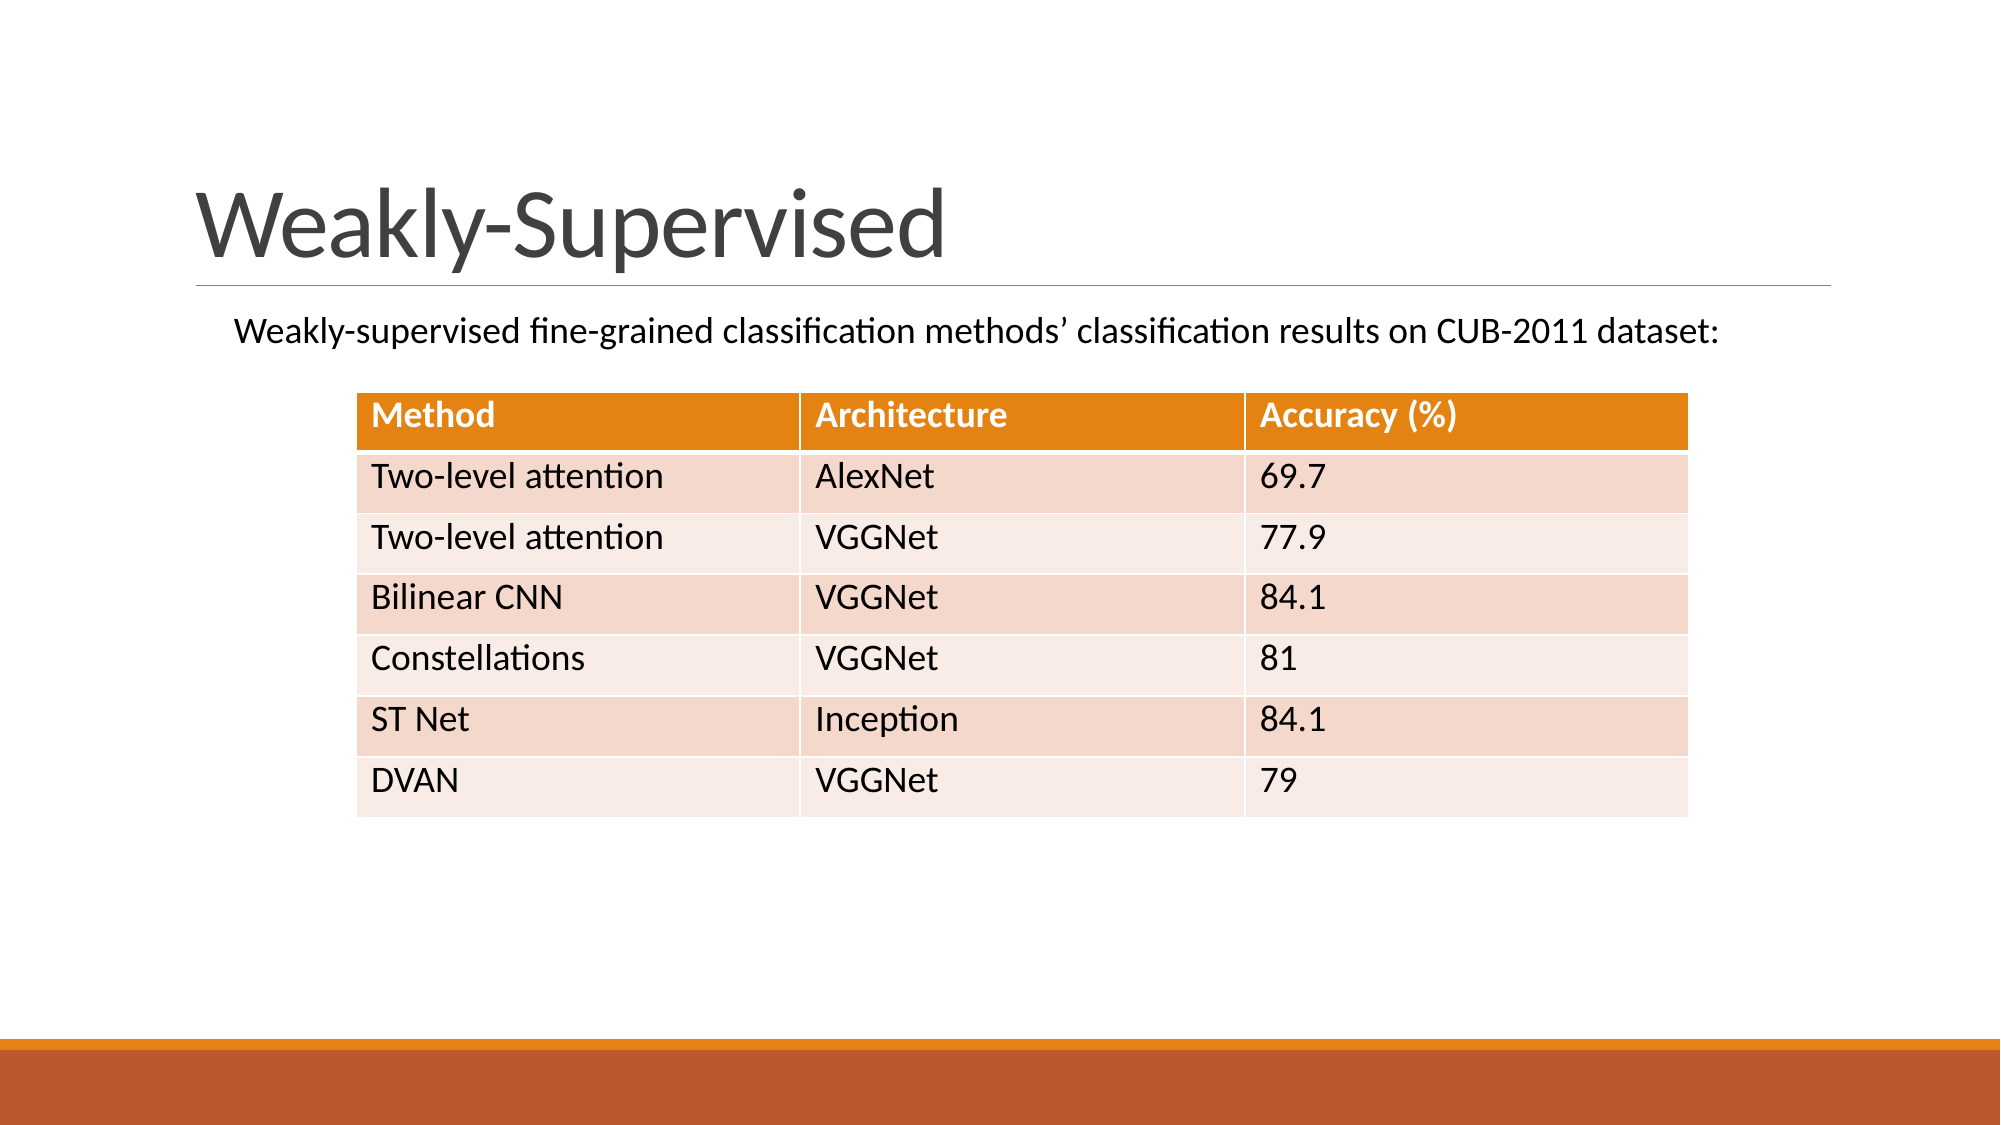

# Weakly-Supervised
Weakly-supervised fine-grained classification methods’ classification results on CUB-2011 dataset:
| Method | Architecture | Accuracy (%) |
| --- | --- | --- |
| Two-level attention | AlexNet | 69.7 |
| Two-level attention | VGGNet | 77.9 |
| Bilinear CNN | VGGNet | 84.1 |
| Constellations | VGGNet | 81 |
| ST Net | Inception | 84.1 |
| DVAN | VGGNet | 79 |
105